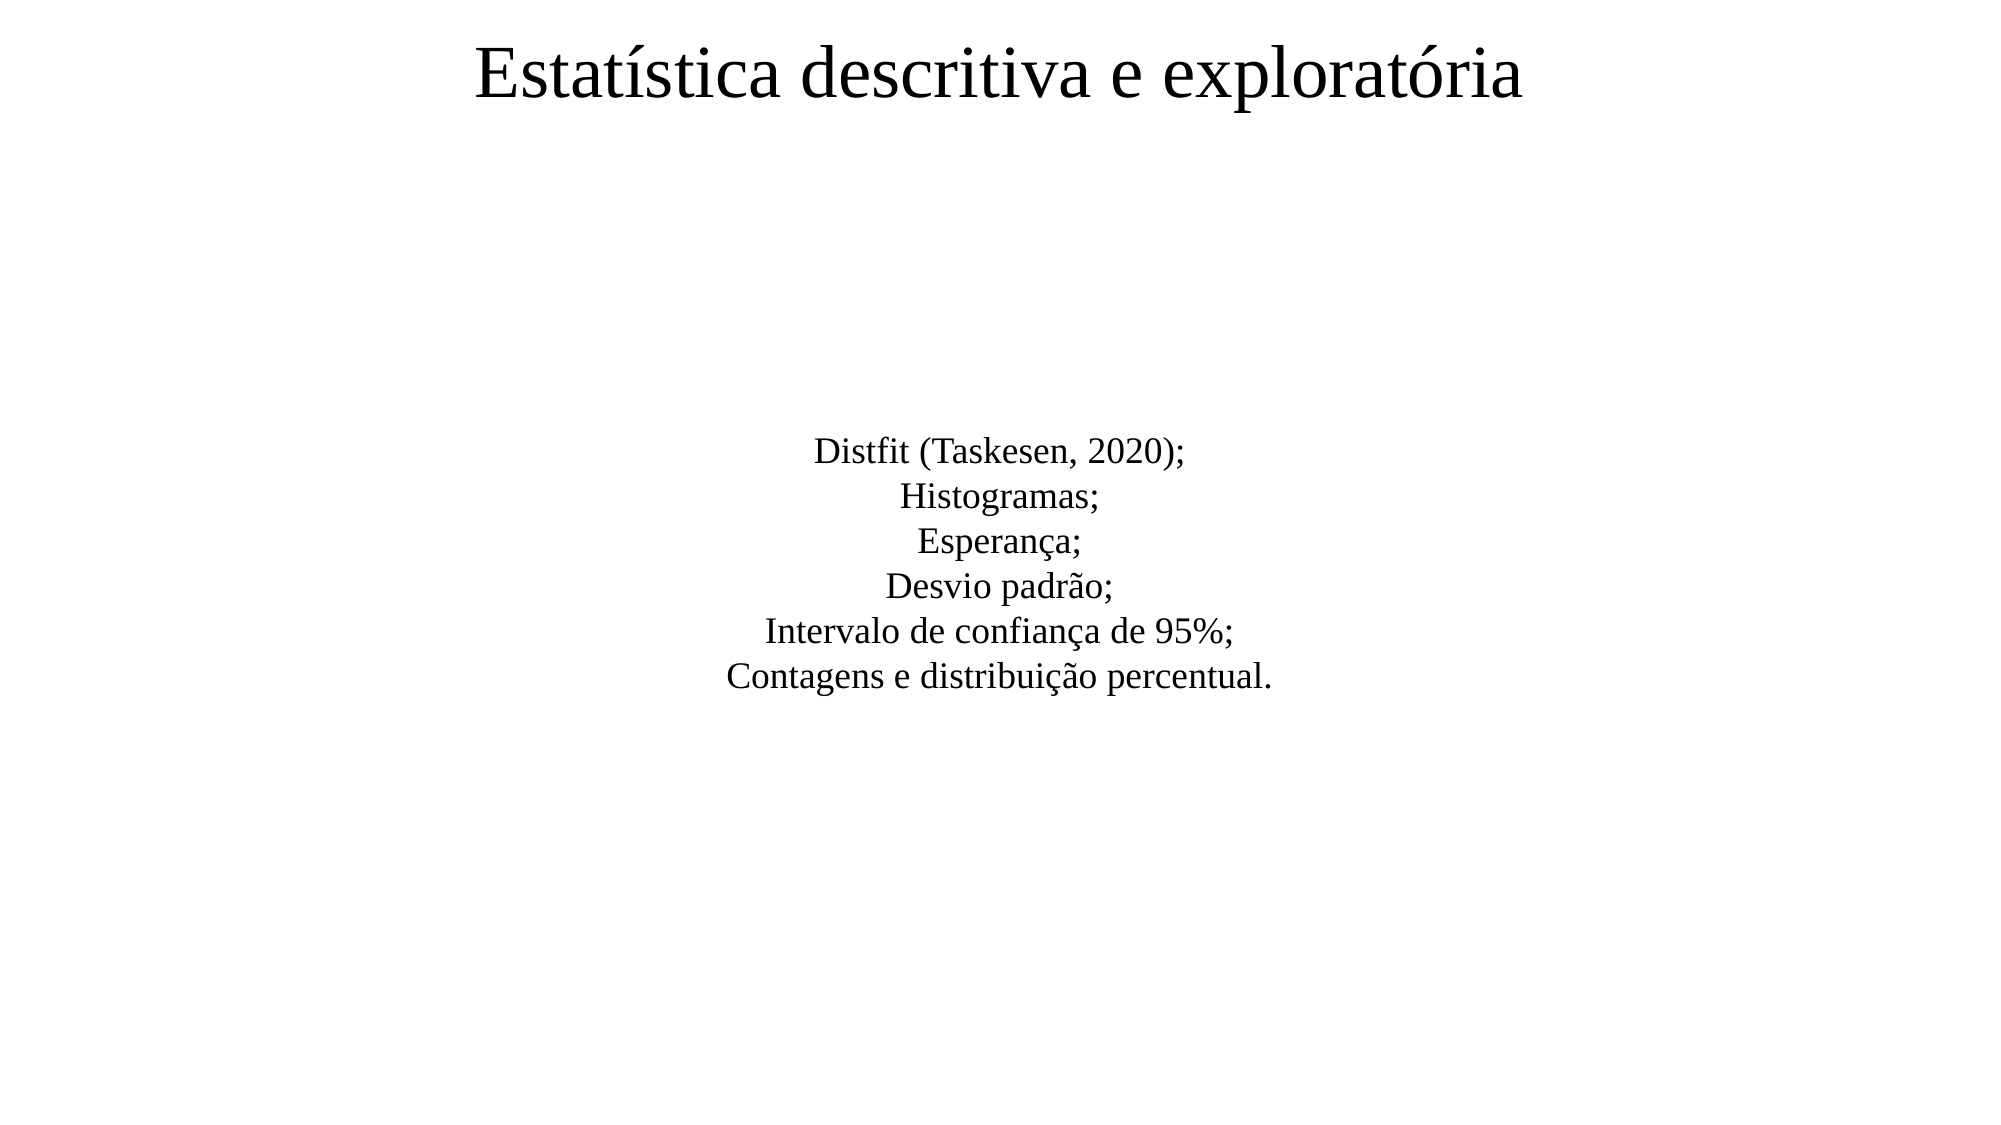

Estatística descritiva e exploratória
Distfit (Taskesen, 2020);
Histogramas;
Esperança;
Desvio padrão;
Intervalo de confiança de 95%;
Contagens e distribuição percentual.